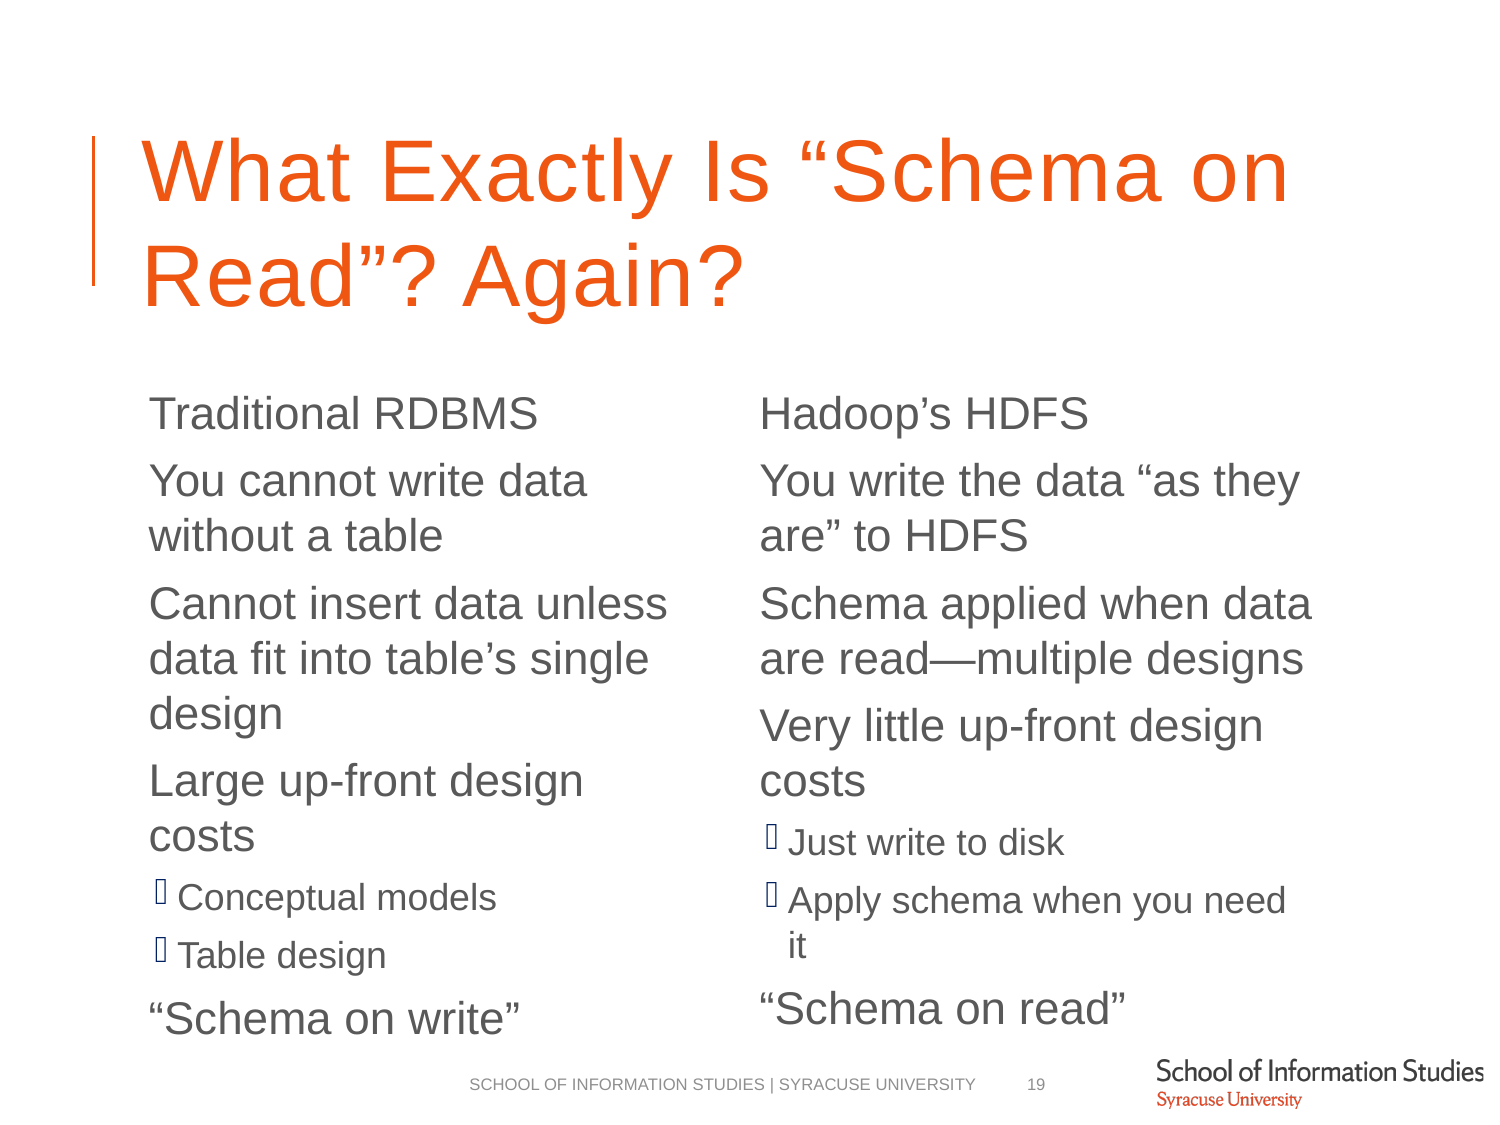

# What Exactly Is “Schema on Read”? Again?
Traditional RDBMS
You cannot write data without a table
Cannot insert data unless data fit into table’s single design
Large up-front design costs
Conceptual models
Table design
“Schema on write”
Hadoop’s HDFS
You write the data “as they are” to HDFS
Schema applied when data are read—multiple designs
Very little up-front design costs
Just write to disk
Apply schema when you need it
“Schema on read”
School of Information Studies | Syracuse University
19